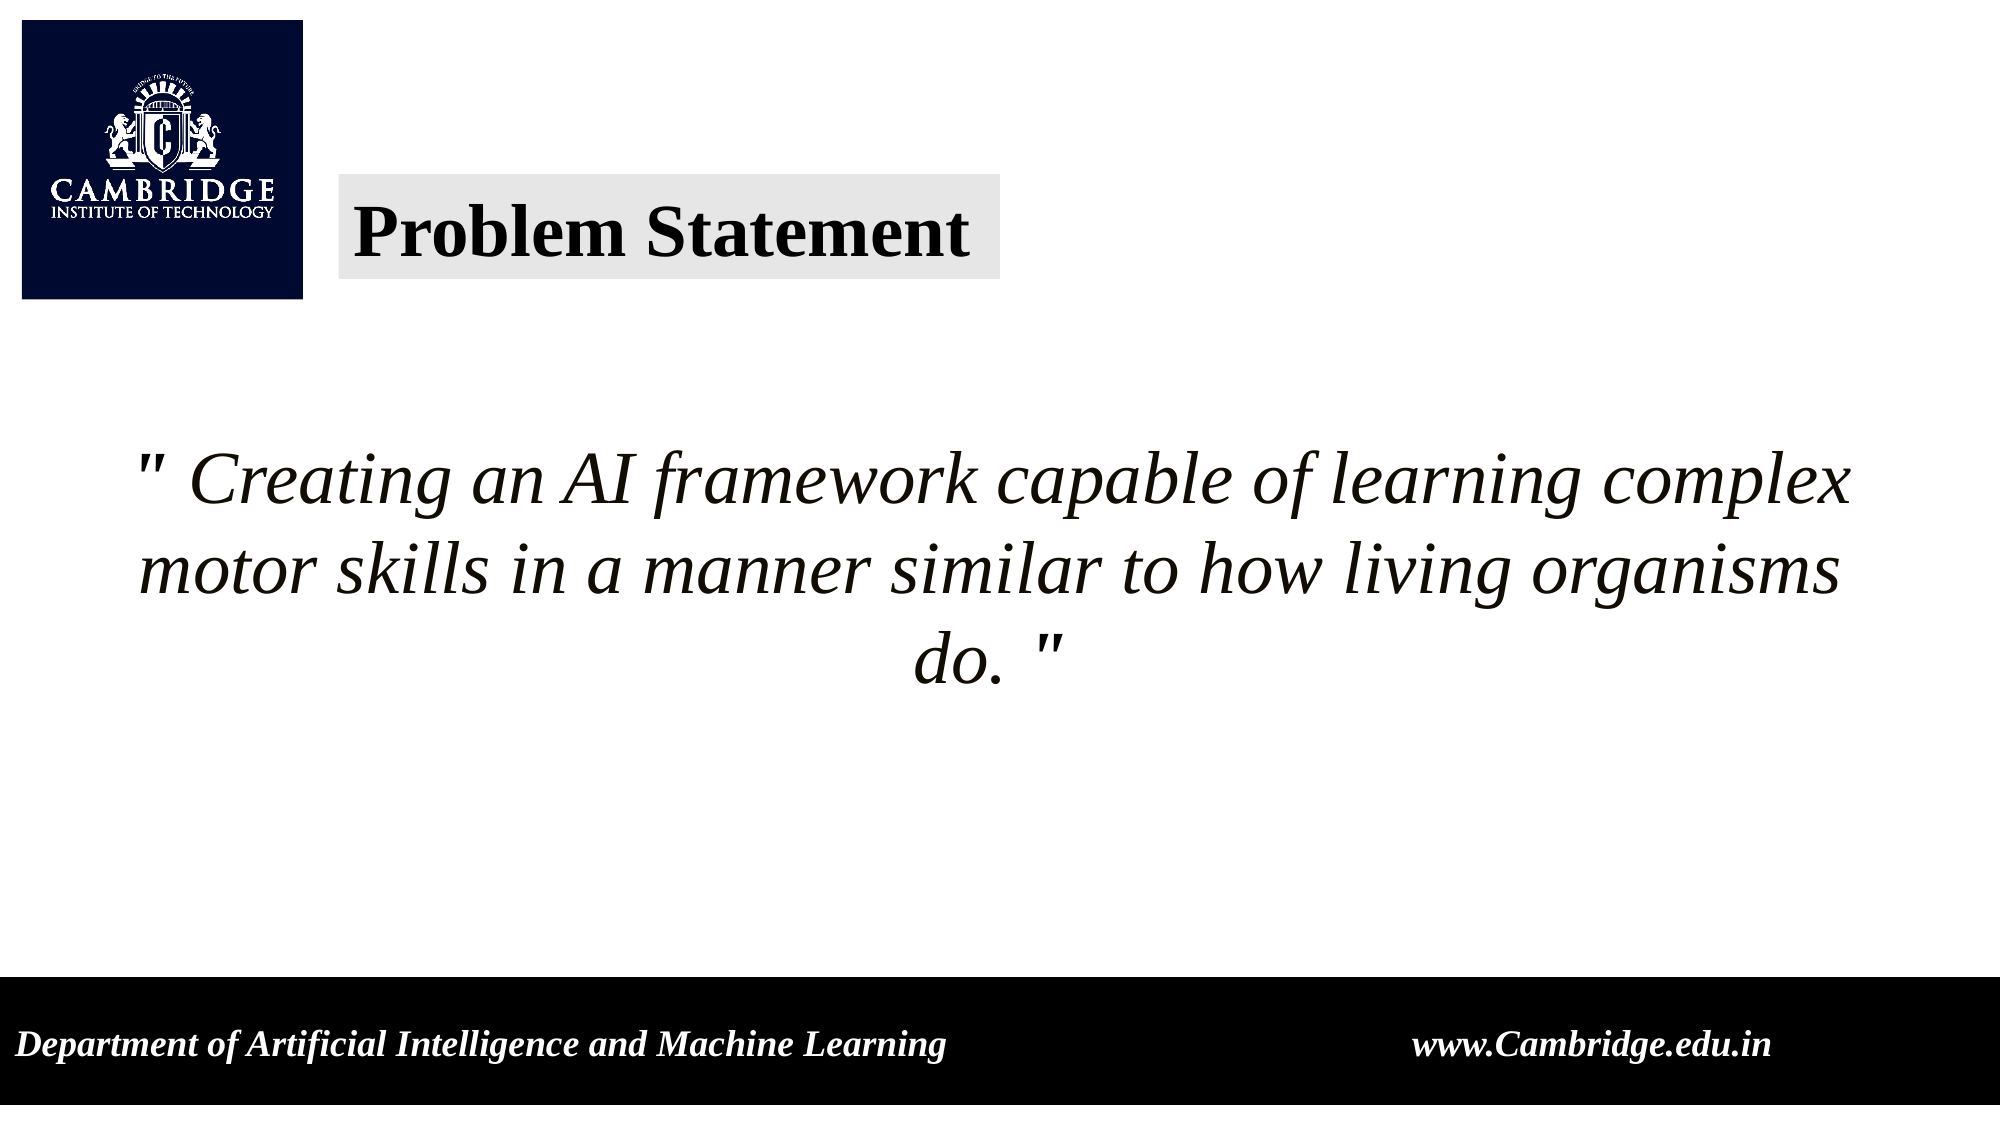

Problem Statement
" Creating an AI framework capable of learning complex motor skills in a manner similar to how living organisms do. "
Department of Artificial Intelligence and Machine Learning                                                 www.Cambridge.edu.in